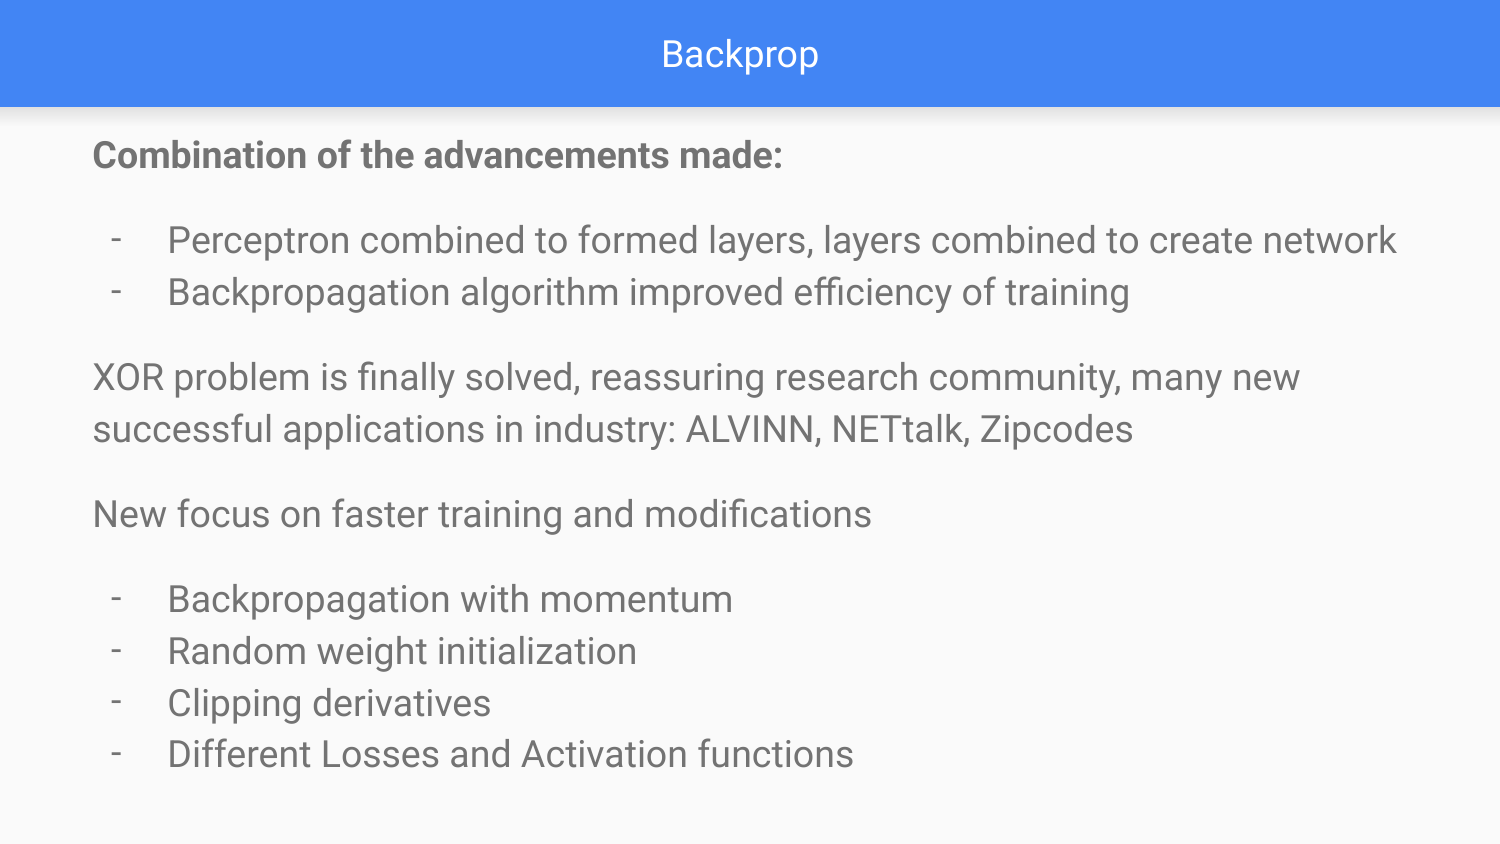

# Backprop
Combination of the advancements made:
Perceptron combined to formed layers, layers combined to create network
Backpropagation algorithm improved efficiency of training
XOR problem is finally solved, reassuring research community, many new successful applications in industry: ALVINN, NETtalk, Zipcodes
New focus on faster training and modifications
Backpropagation with momentum
Random weight initialization
Clipping derivatives
Different Losses and Activation functions